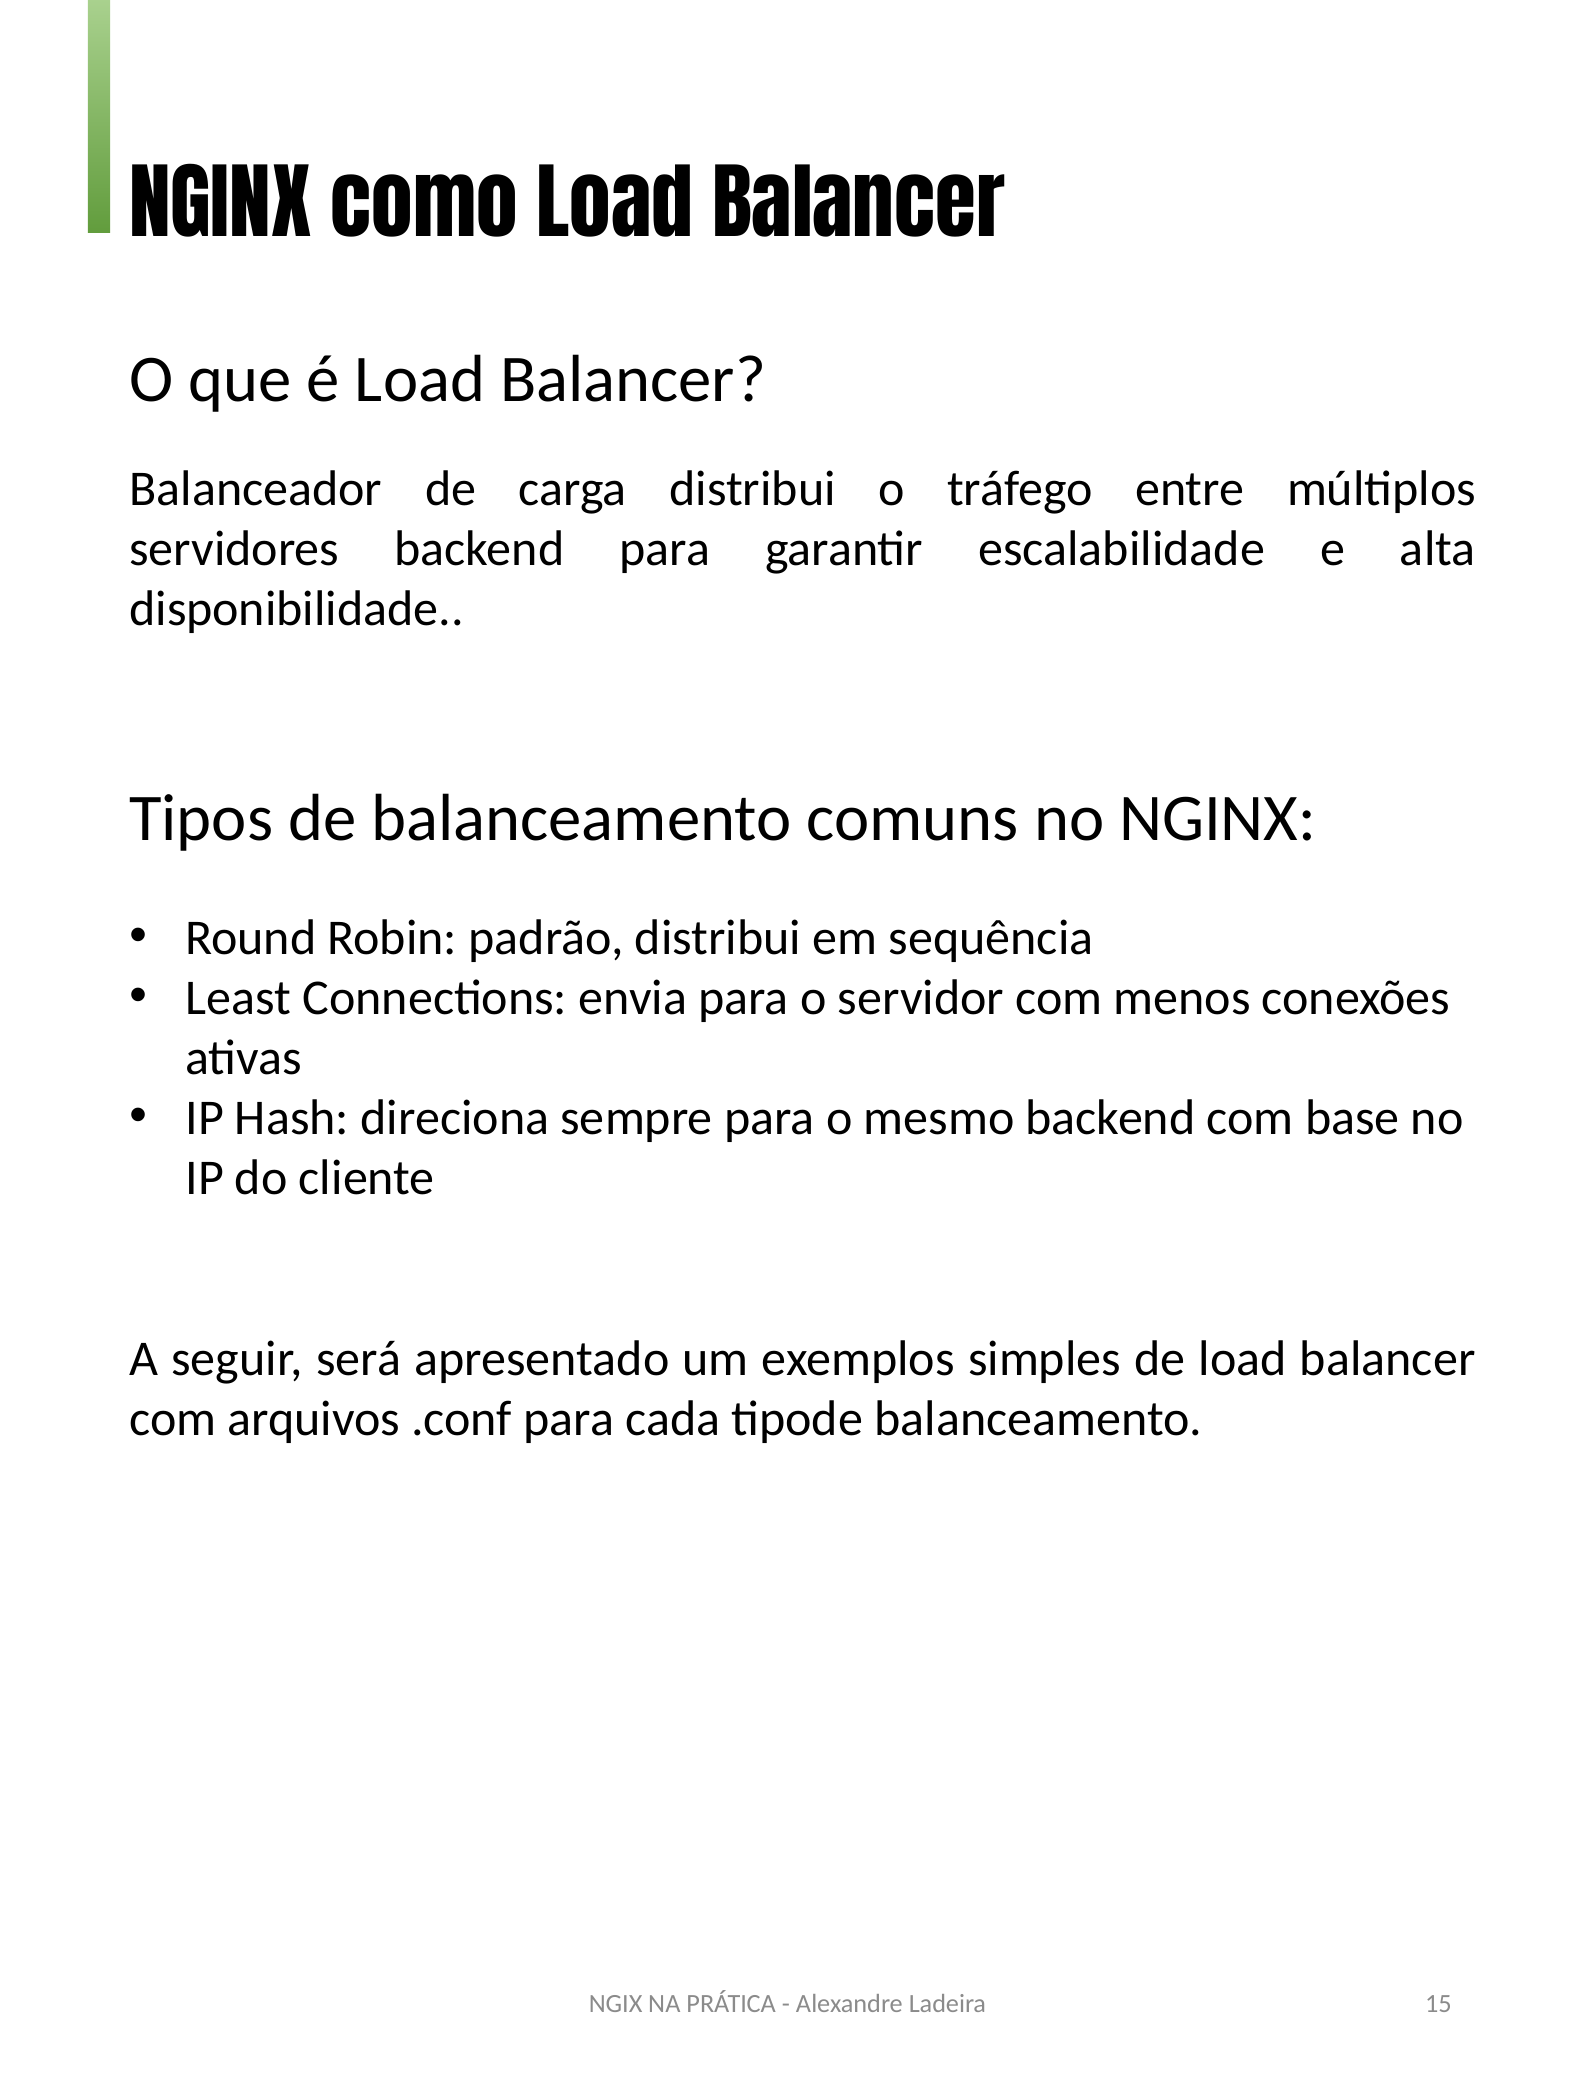

NGINX como Load Balancer
O que é Load Balancer?
Balanceador de carga distribui o tráfego entre múltiplos servidores backend para garantir escalabilidade e alta disponibilidade..
Tipos de balanceamento comuns no NGINX:
Round Robin: padrão, distribui em sequência
Least Connections: envia para o servidor com menos conexões ativas
IP Hash: direciona sempre para o mesmo backend com base no IP do cliente
A seguir, será apresentado um exemplos simples de load balancer com arquivos .conf para cada tipode balanceamento.
NGIX NA PRÁTICA - Alexandre Ladeira
15